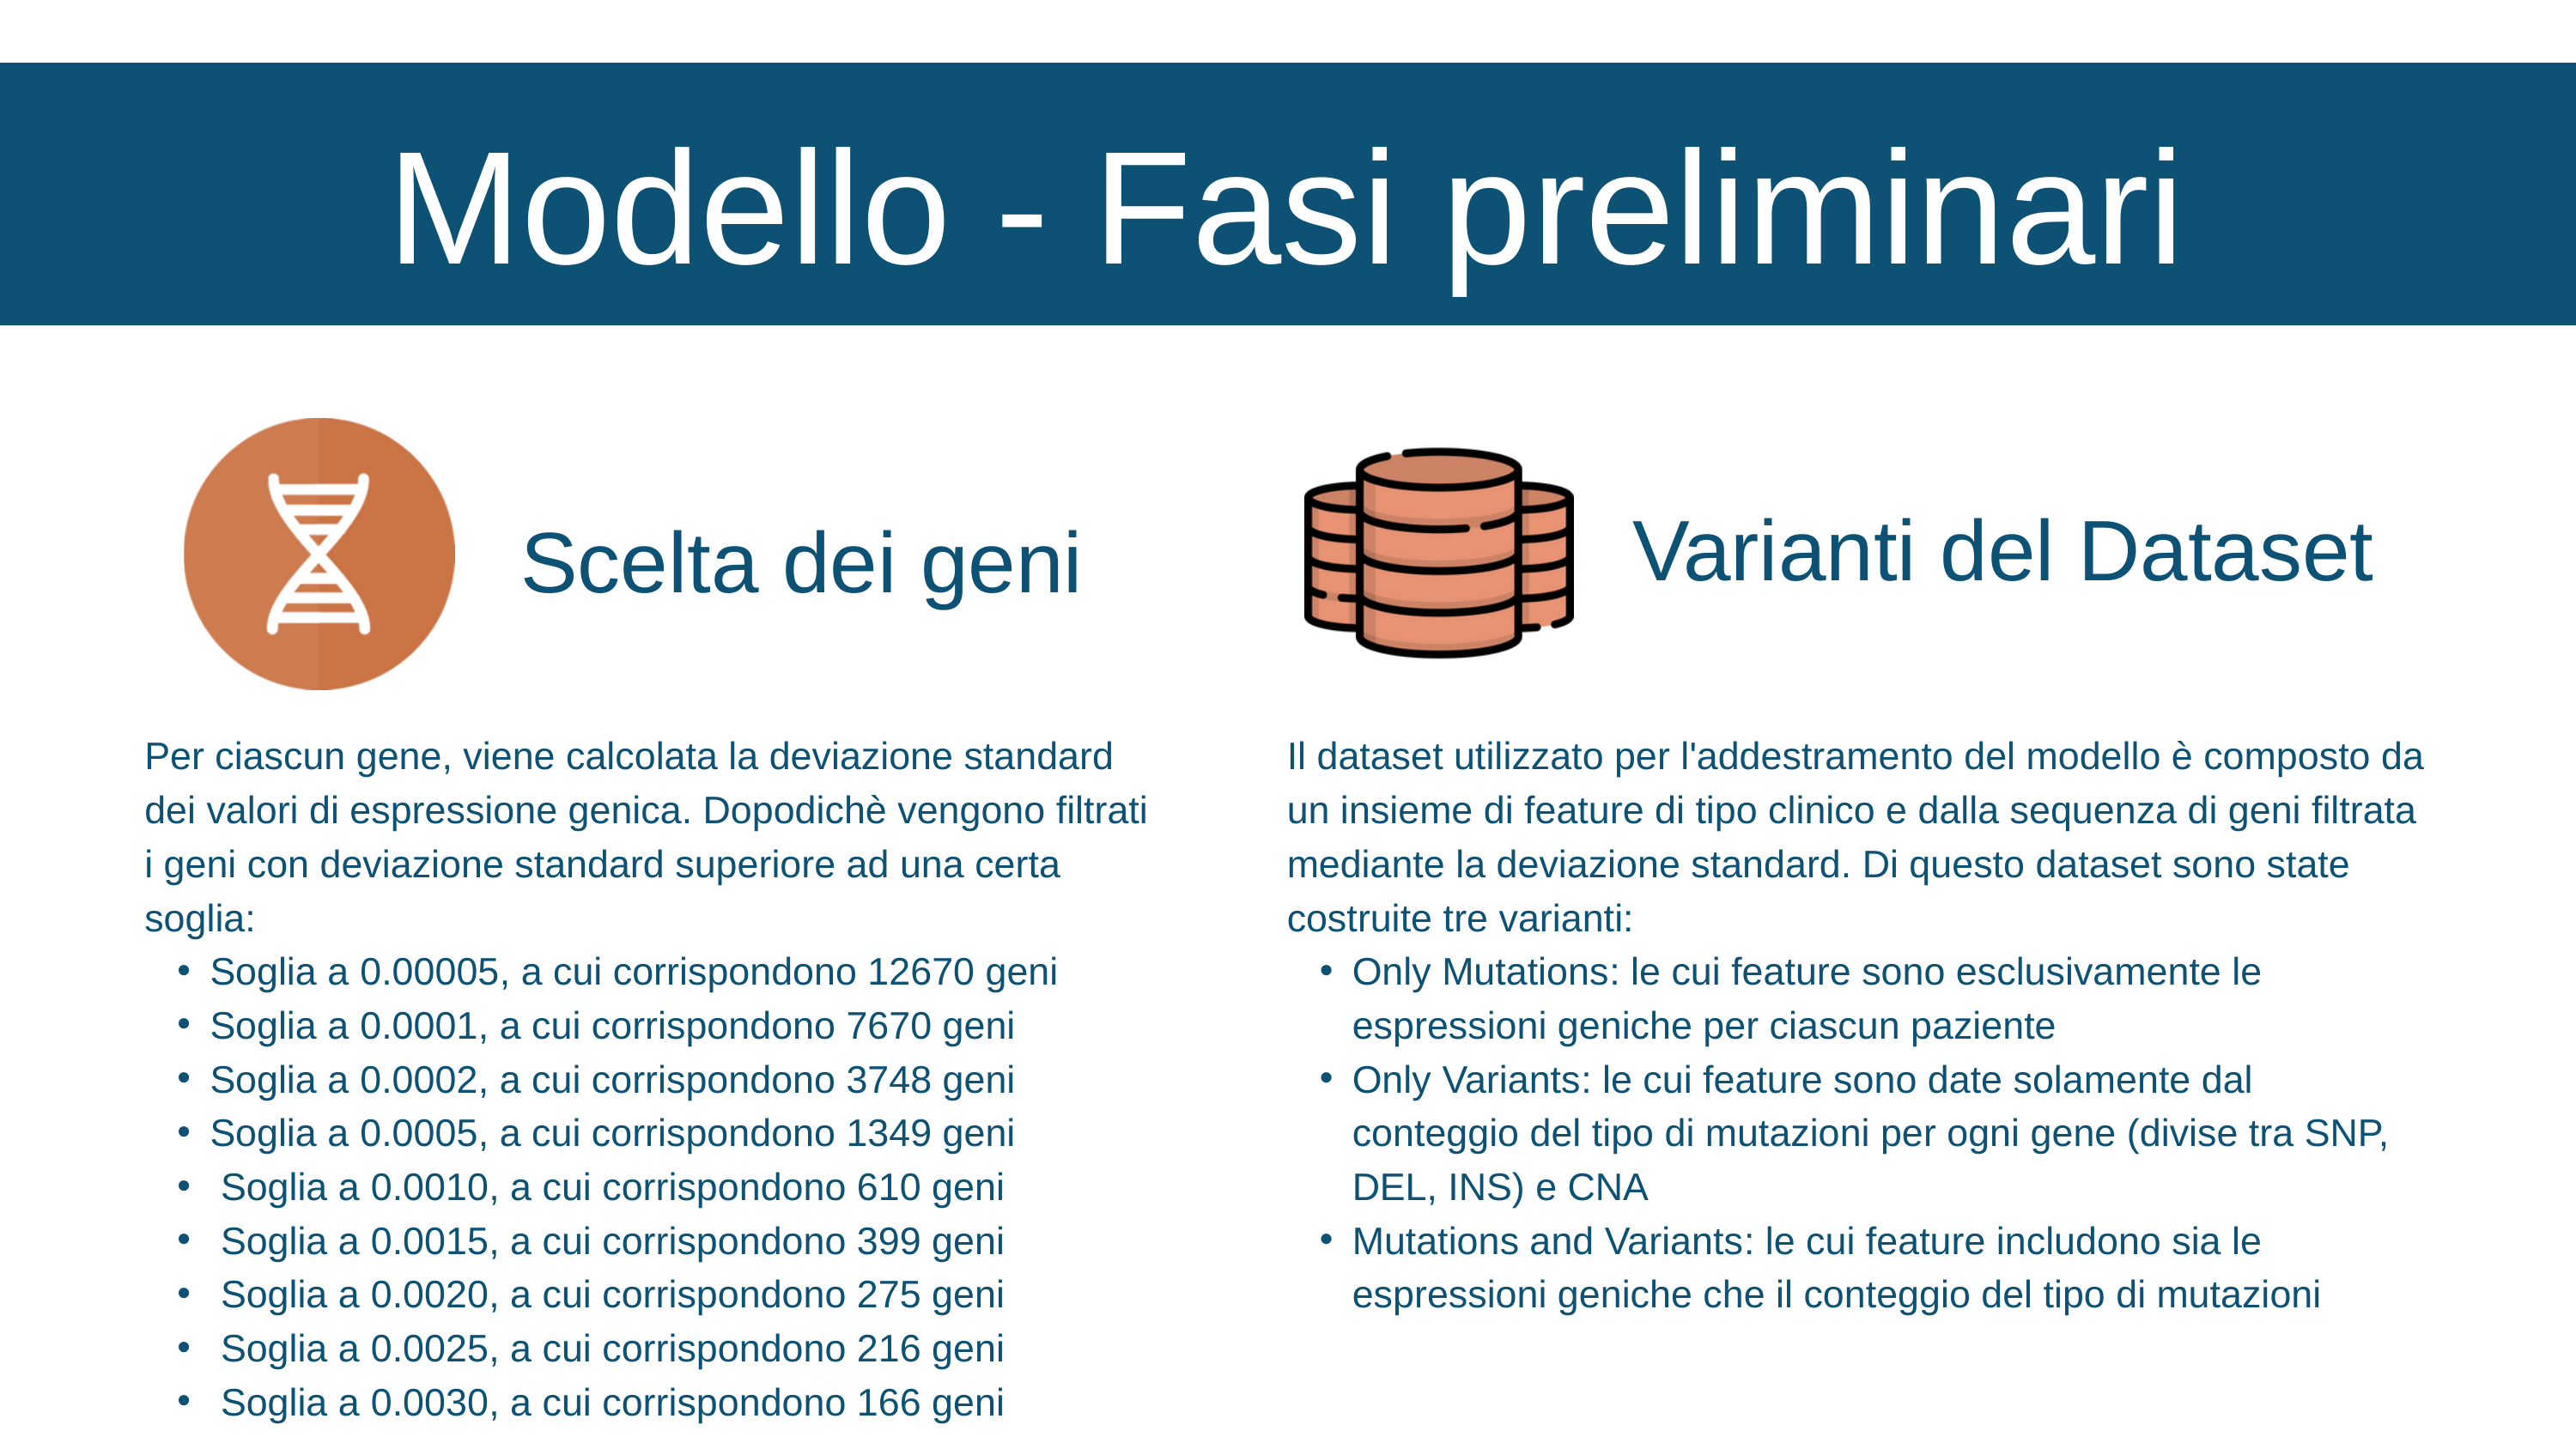

Modello - Fasi preliminari

Varianti del Dataset
Scelta dei geni
Per ciascun gene, viene calcolata la deviazione standard dei valori di espressione genica. Dopodichè vengono filtrati i geni con deviazione standard superiore ad una certa soglia:
Soglia a 0.00005, a cui corrispondono 12670 geni
Soglia a 0.0001, a cui corrispondono 7670 geni
Soglia a 0.0002, a cui corrispondono 3748 geni
Soglia a 0.0005, a cui corrispondono 1349 geni
 Soglia a 0.0010, a cui corrispondono 610 geni
 Soglia a 0.0015, a cui corrispondono 399 geni
 Soglia a 0.0020, a cui corrispondono 275 geni
 Soglia a 0.0025, a cui corrispondono 216 geni
 Soglia a 0.0030, a cui corrispondono 166 geni
Il dataset utilizzato per l'addestramento del modello è composto da un insieme di feature di tipo clinico e dalla sequenza di geni filtrata mediante la deviazione standard. Di questo dataset sono state costruite tre varianti:
Only Mutations: le cui feature sono esclusivamente le espressioni geniche per ciascun paziente
Only Variants: le cui feature sono date solamente dal conteggio del tipo di mutazioni per ogni gene (divise tra SNP, DEL, INS) e CNA
Mutations and Variants: le cui feature includono sia le espressioni geniche che il conteggio del tipo di mutazioni